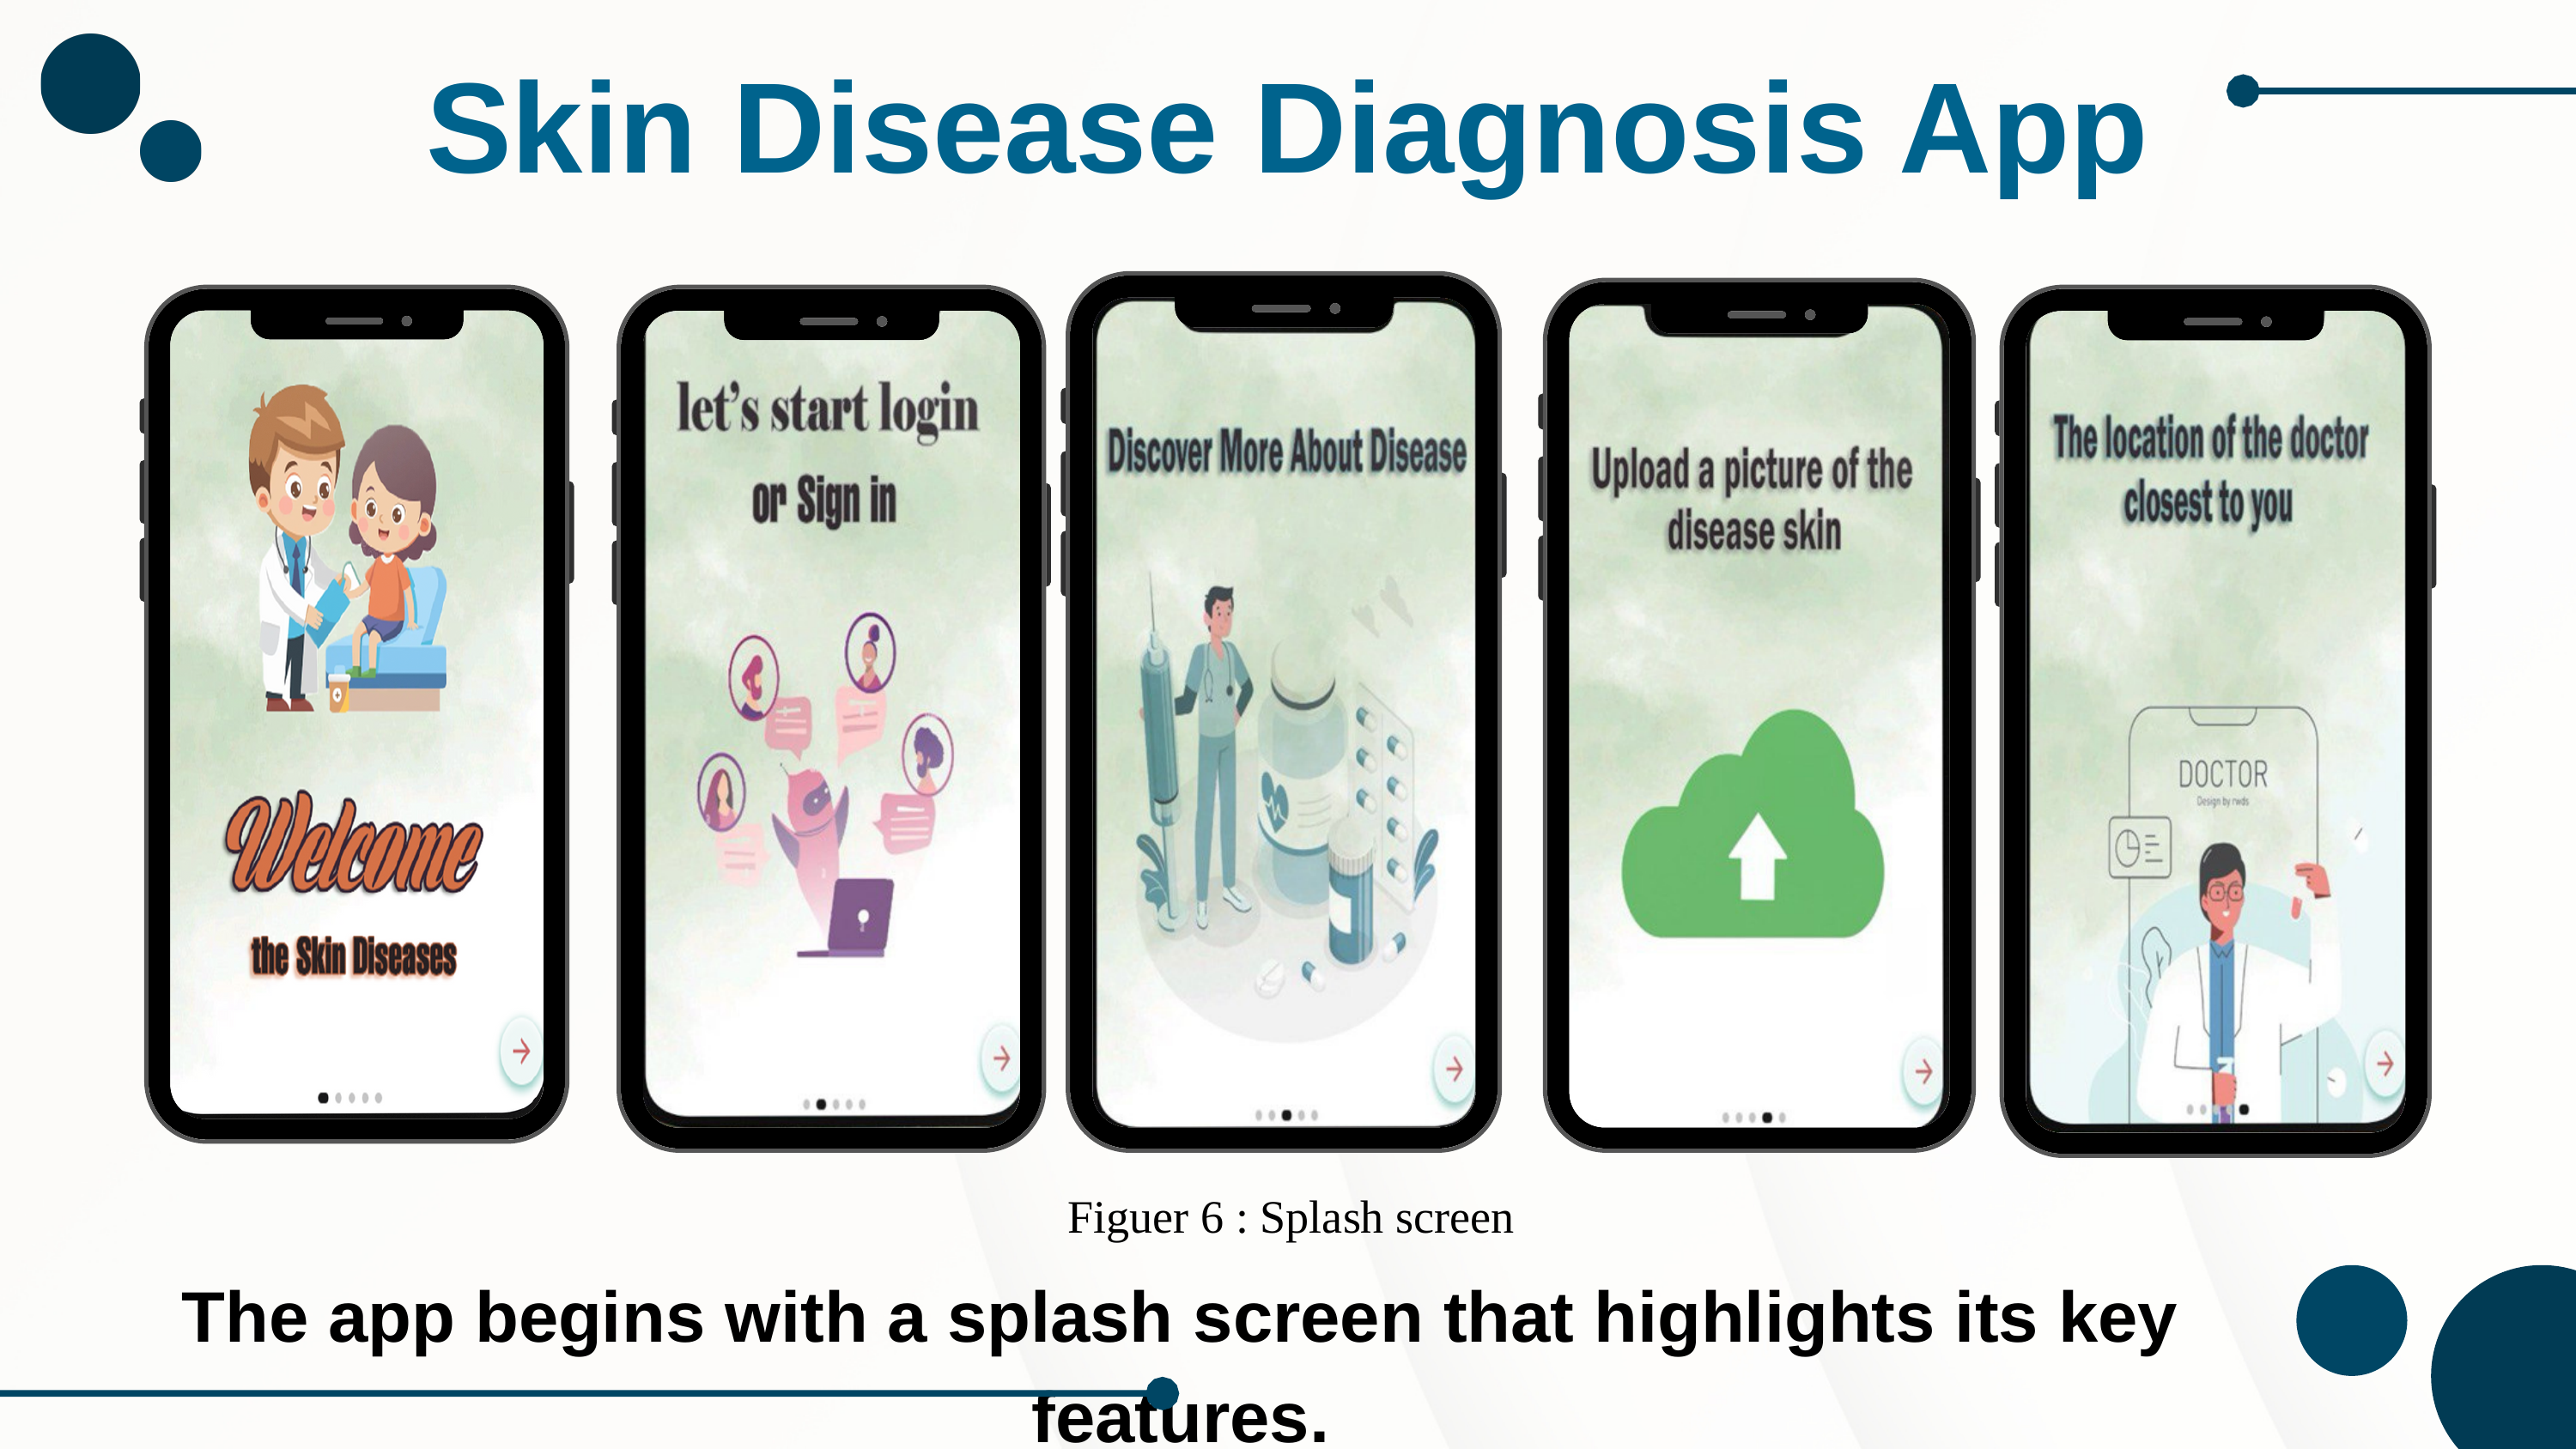

Skin Disease Diagnosis App

Figuer 6 : Splash screen
The app begins with a splash screen that highlights its key features.